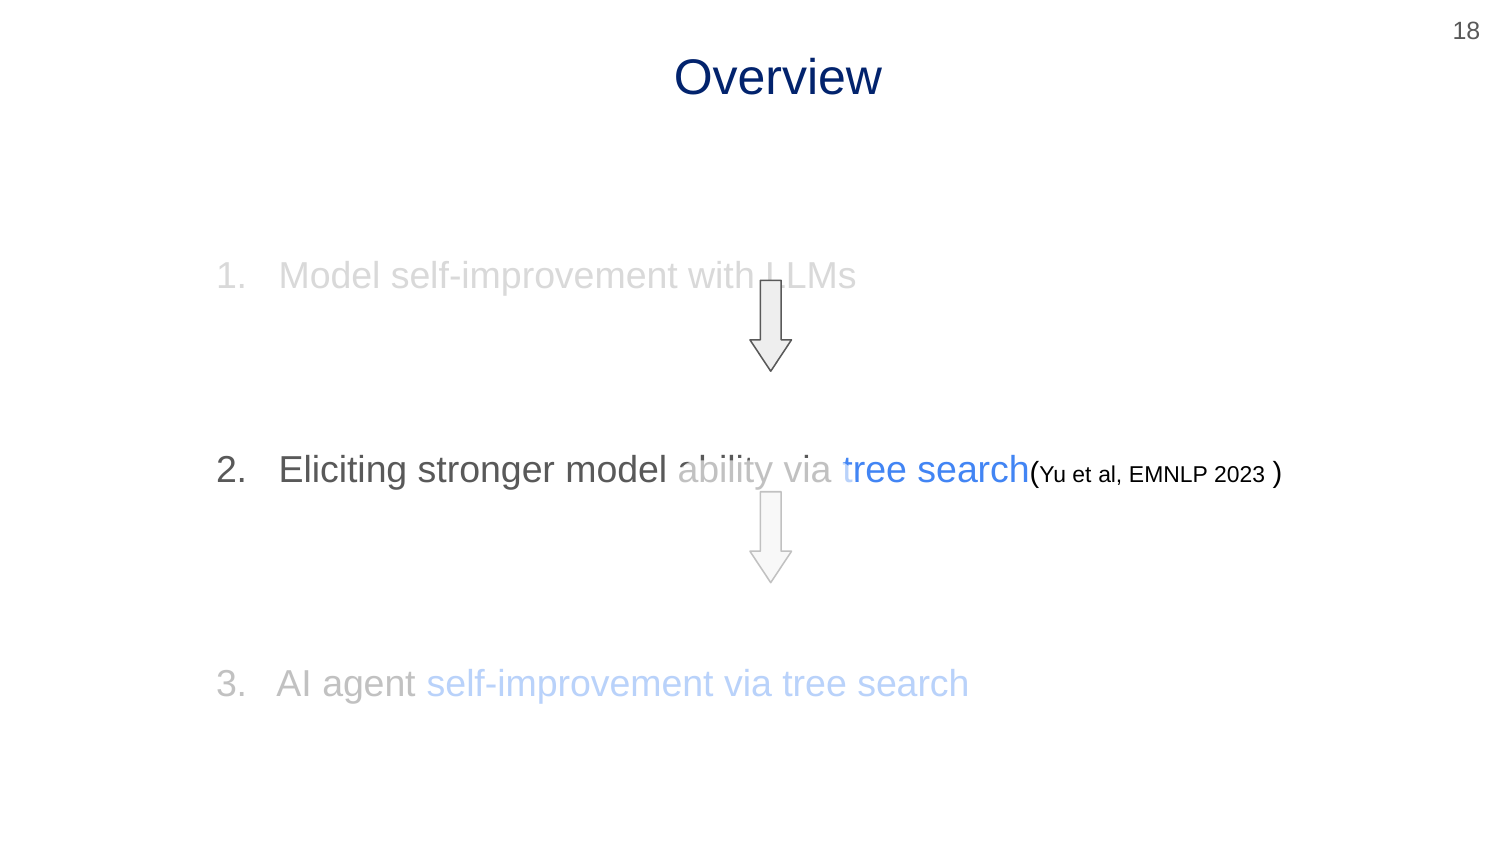

18
Overview
1.   Model self-improvement with LLMs

2.   Eliciting stronger model ability via tree search(Yu et al, EMNLP 2023 )

3.   AI agent self-improvement via tree search